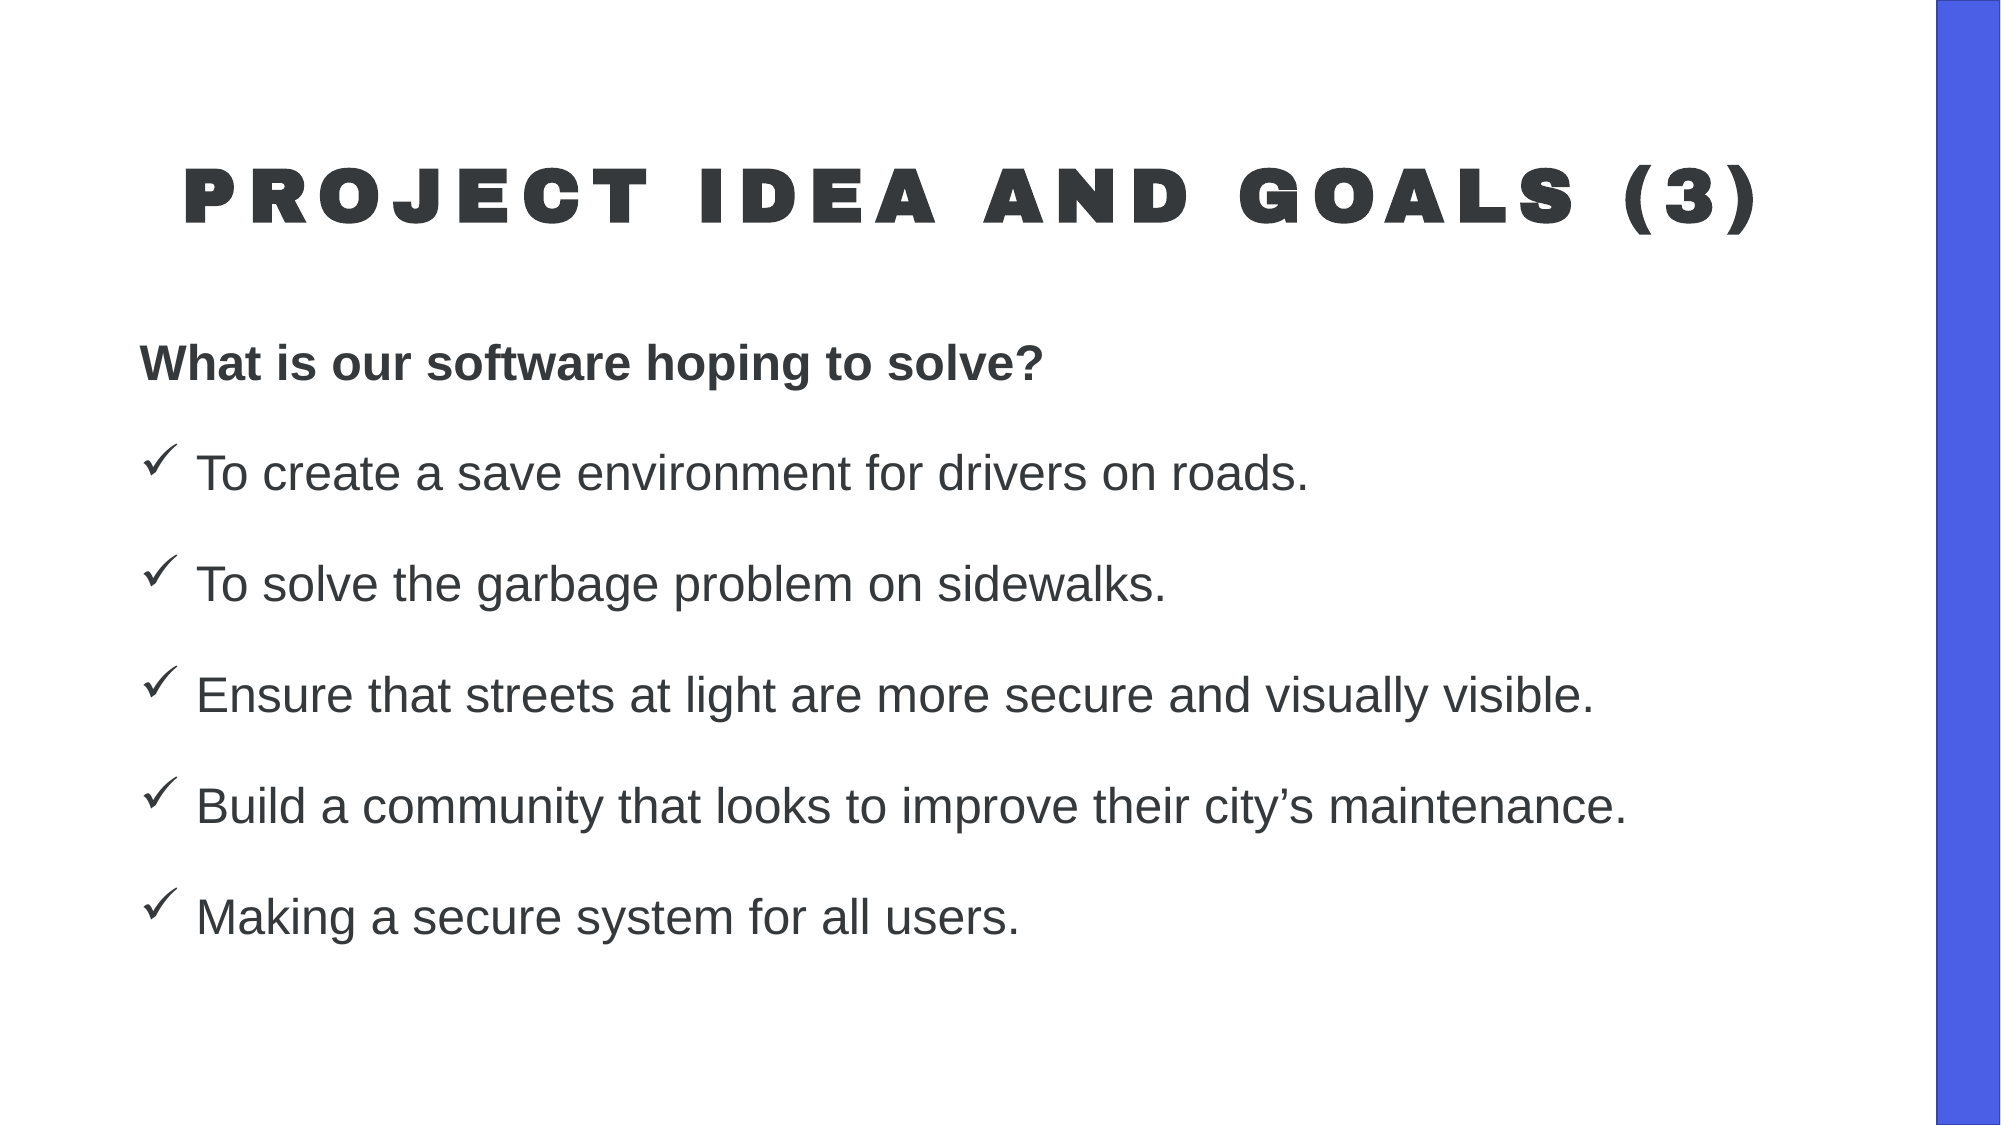

# Project idea and goals (3)
What is our software hoping to solve?
To create a save environment for drivers on roads.
To solve the garbage problem on sidewalks.
Ensure that streets at light are more secure and visually visible.
Build a community that looks to improve their city’s maintenance.
Making a secure system for all users.